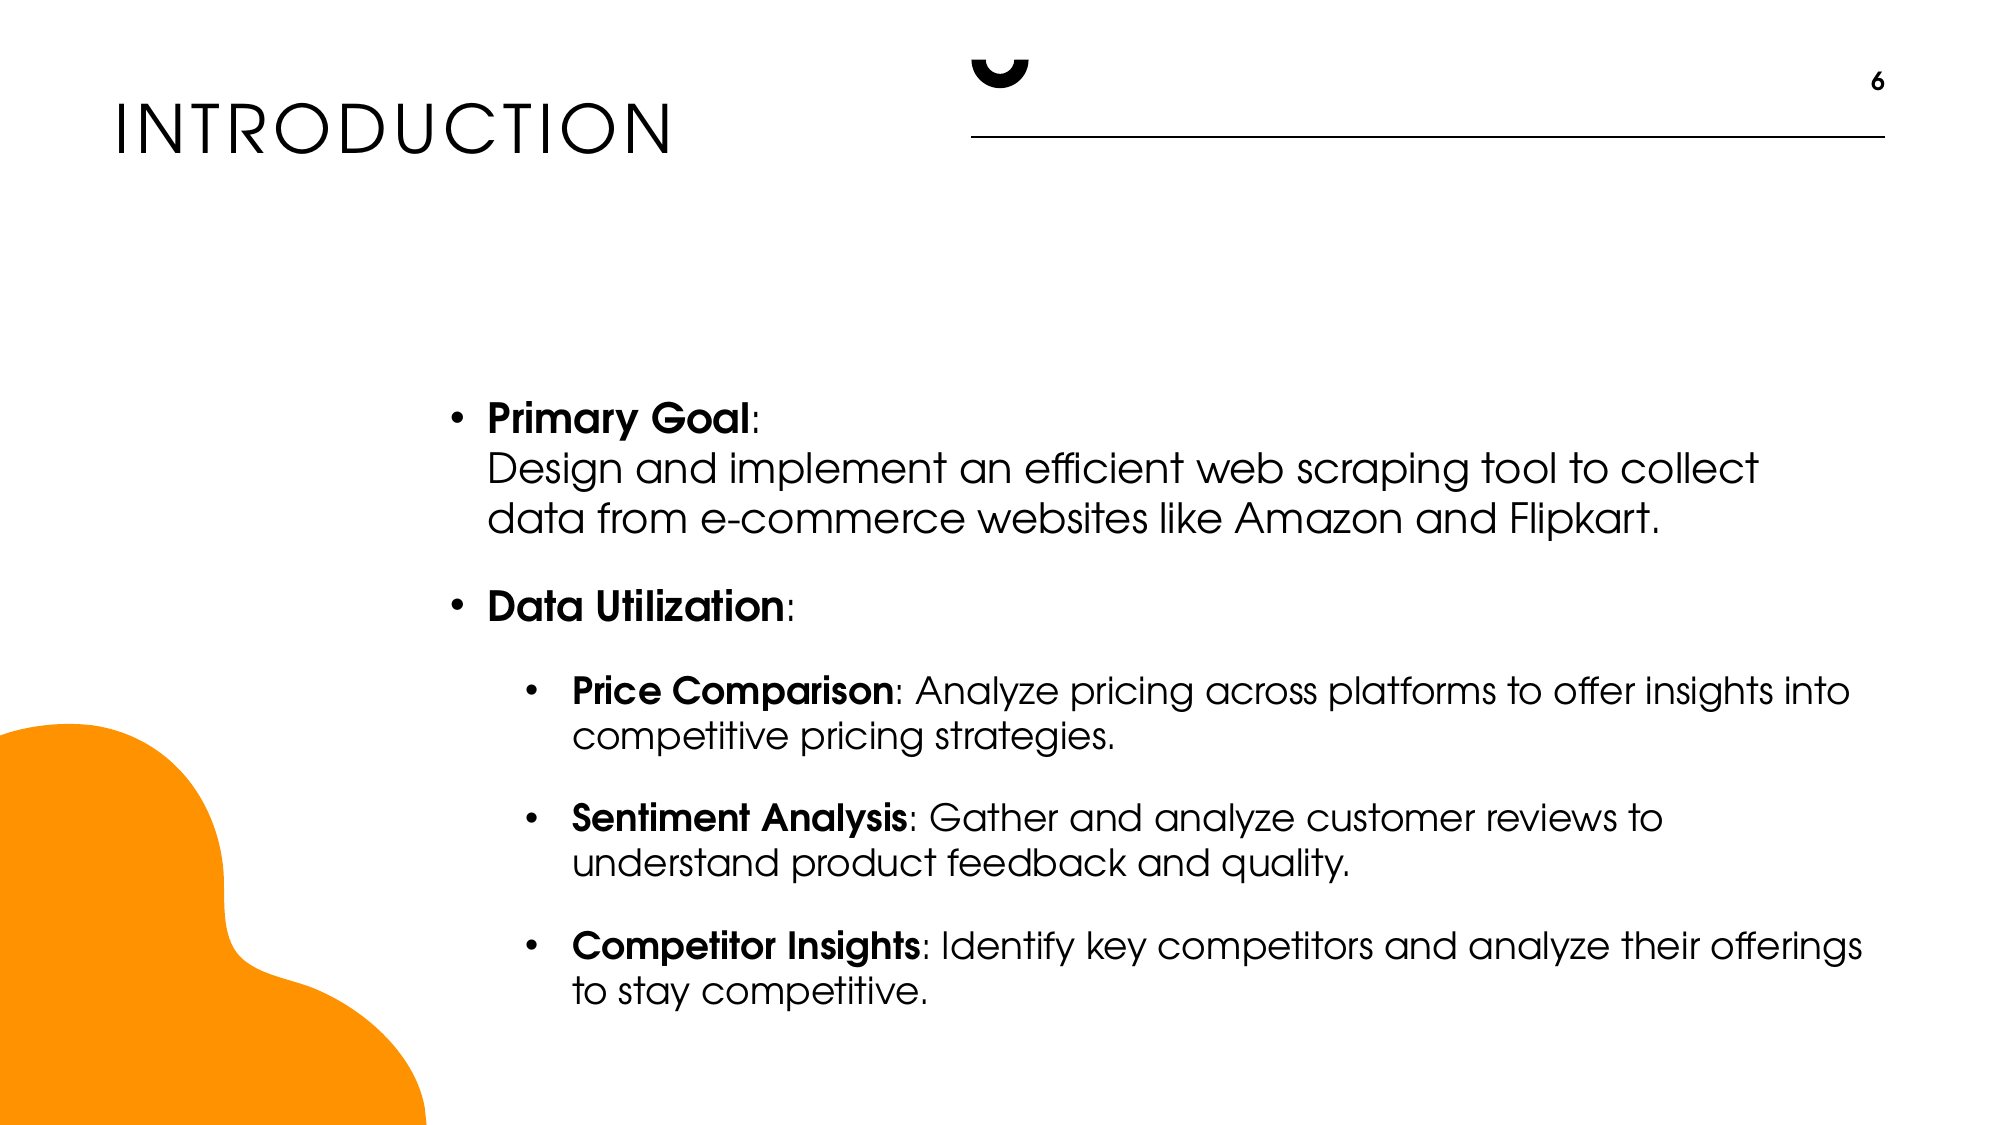

6
# Introduction
Primary Goal:
Design and implement an efficient web scraping tool to collect data from e-commerce websites like Amazon and Flipkart.
Data Utilization:
Price Comparison: Analyze pricing across platforms to offer insights into competitive pricing strategies.
Sentiment Analysis: Gather and analyze customer reviews to understand product feedback and quality.
Competitor Insights: Identify key competitors and analyze their offerings to stay competitive.